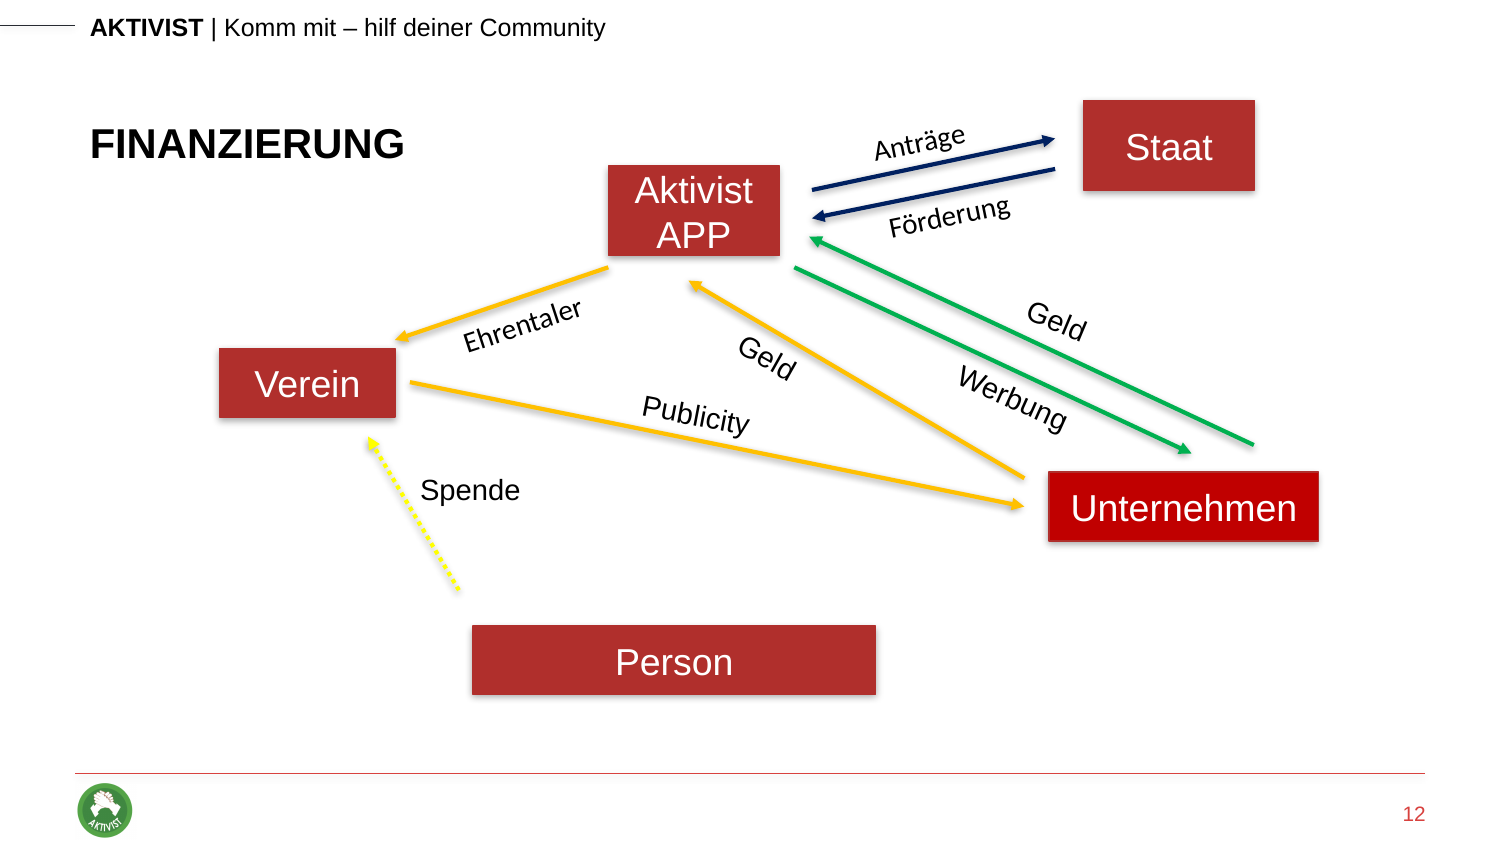

# Finanzierung
Staat
Anträge
Aktivist APP
Förderung
Geld
Ehrentaler
Geld
Verein
Werbung
Publicity
Spende
Unternehmen
Person
12